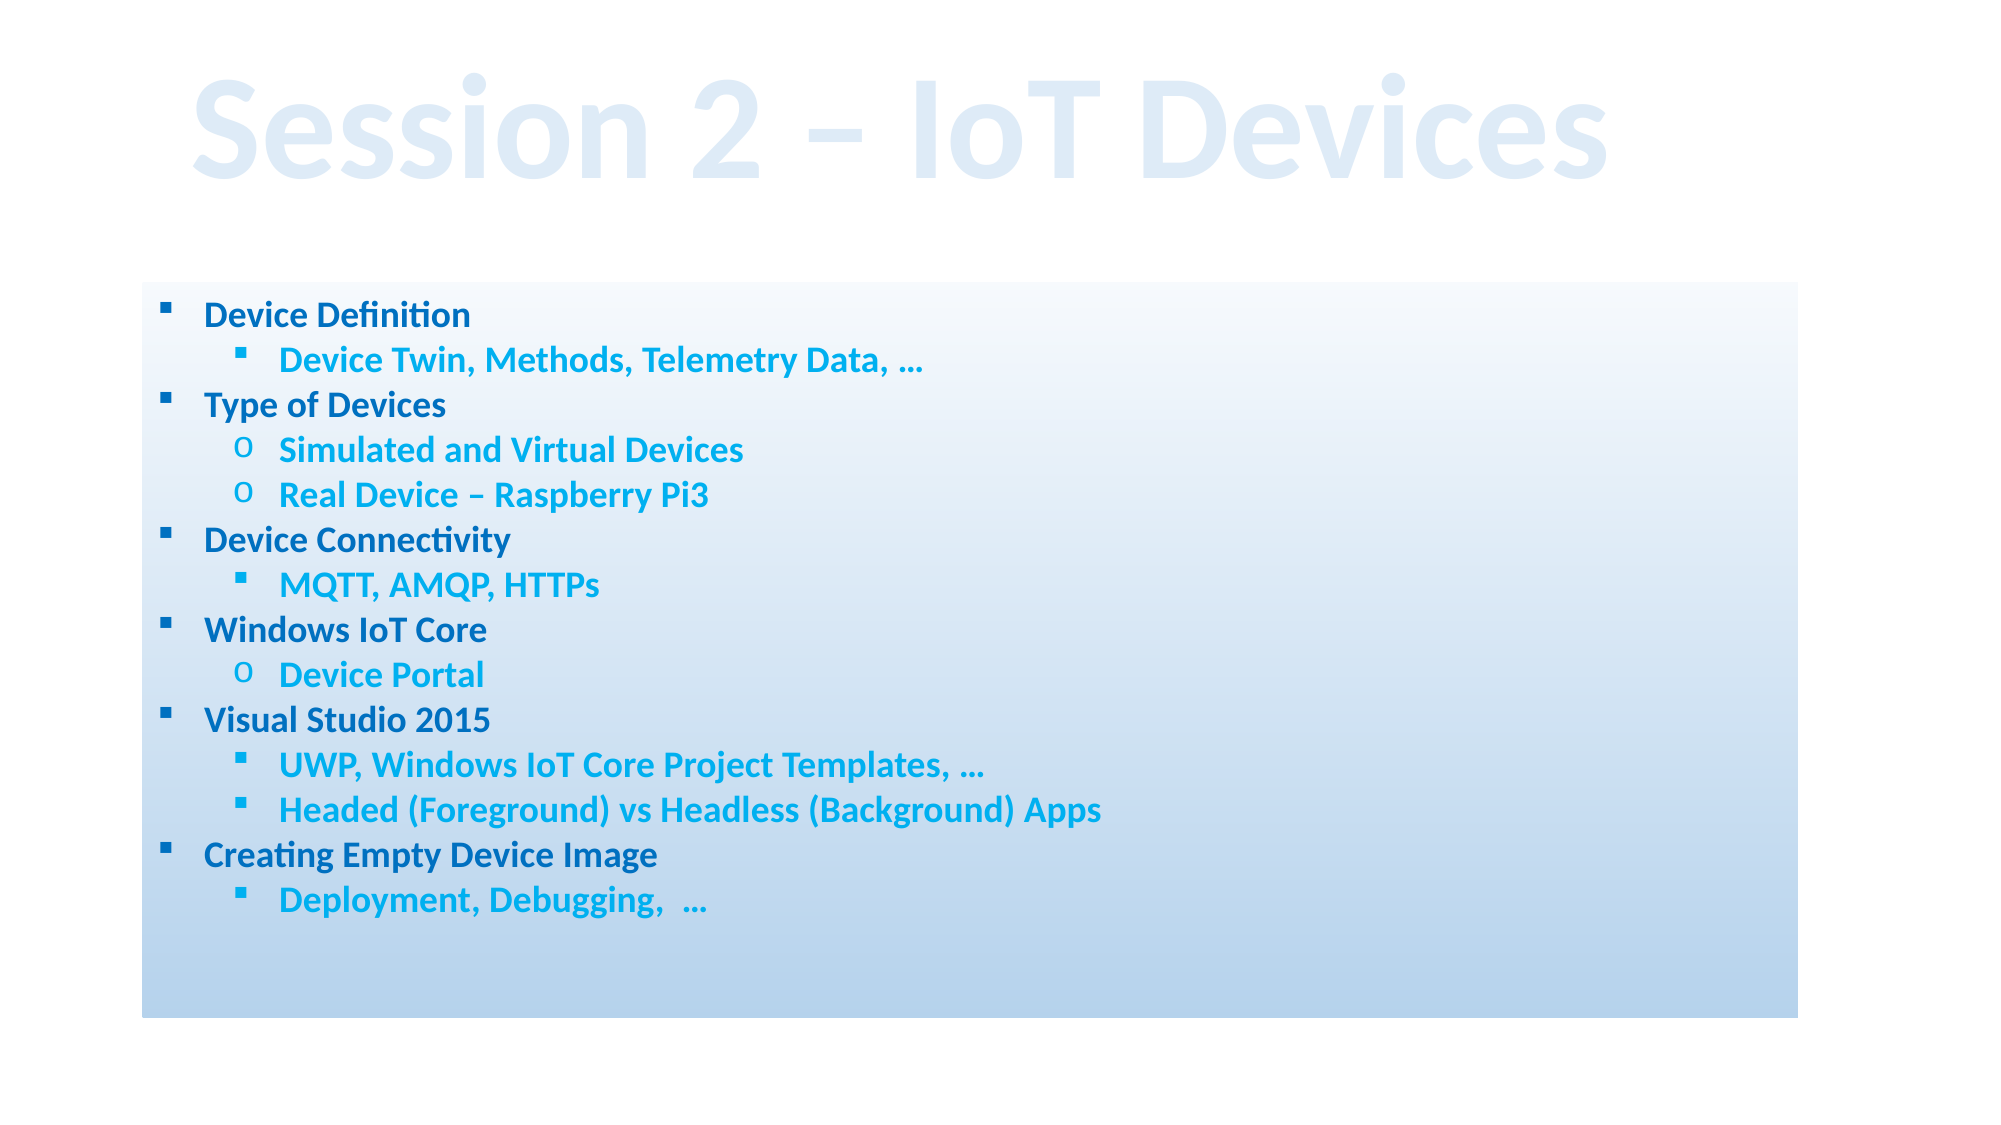

Session 2 – IoT Devices
Device Definition
Device Twin, Methods, Telemetry Data, …
Type of Devices
Simulated and Virtual Devices
Real Device – Raspberry Pi3
Device Connectivity
MQTT, AMQP, HTTPs
Windows IoT Core
Device Portal
Visual Studio 2015
UWP, Windows IoT Core Project Templates, …
Headed (Foreground) vs Headless (Background) Apps
Creating Empty Device Image
Deployment, Debugging,  …